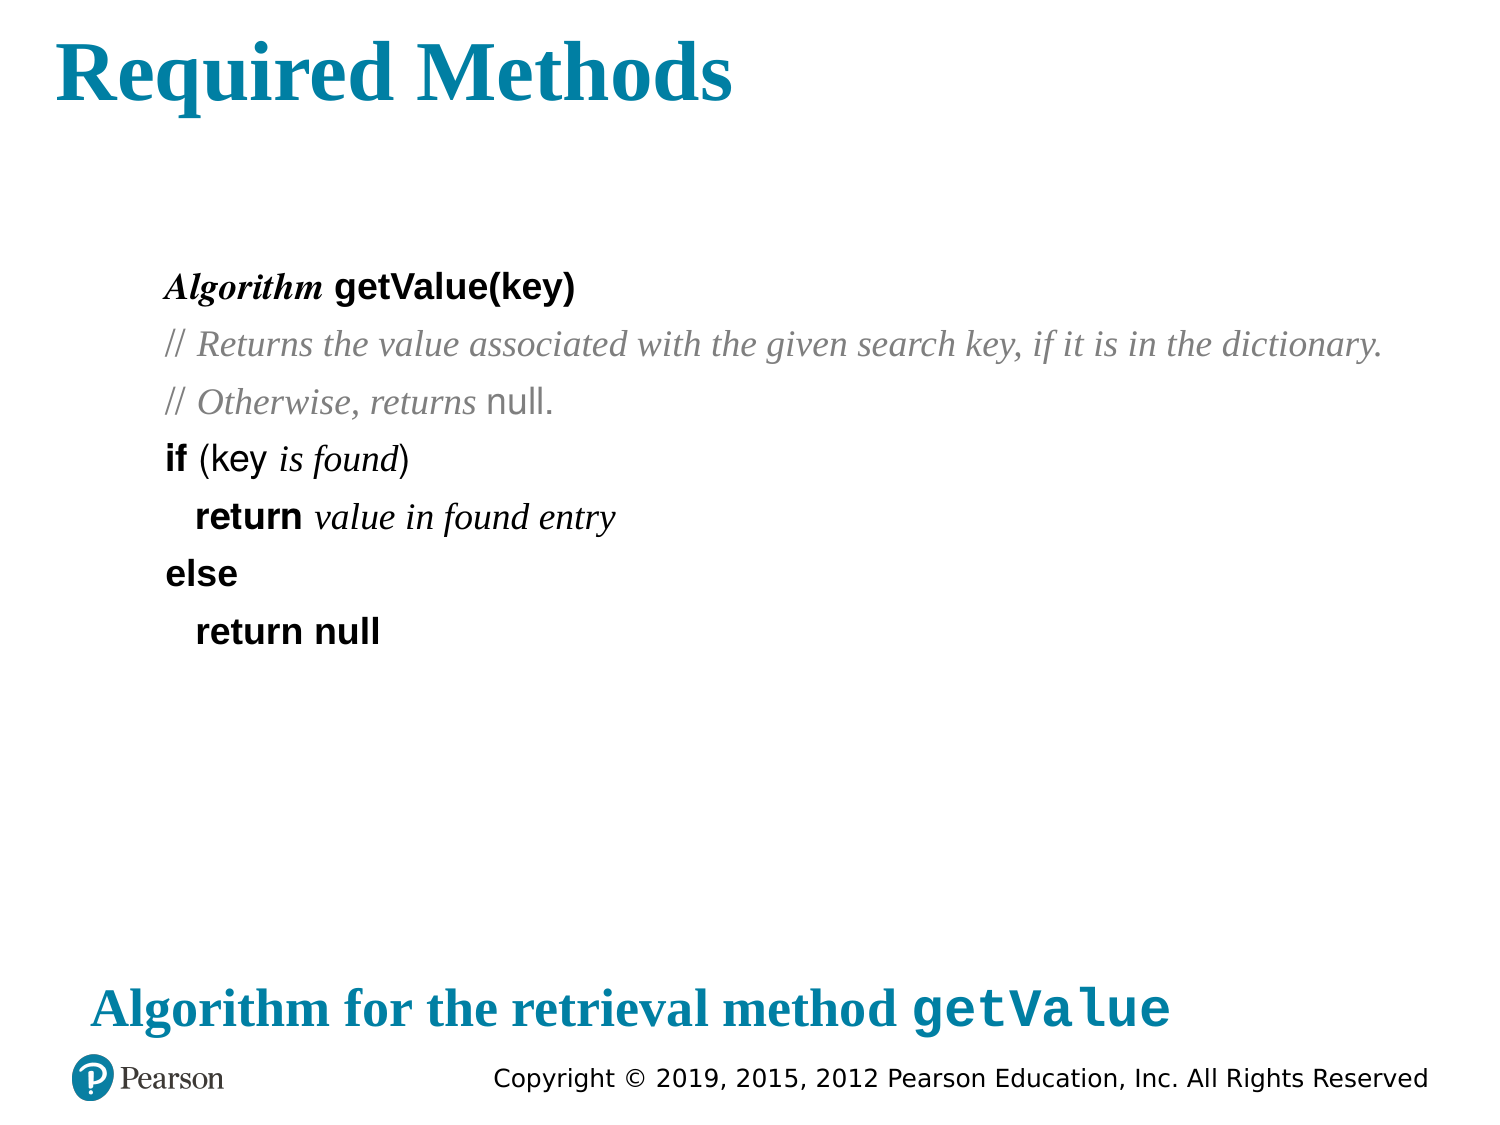

# Required Methods
Algorithm getValue(key)
// Returns the value associated with the given search key, if it is in the dictionary.
// Otherwise, returns null.
if (key is found)
return value in found entry
else
return null
Algorithm for the retrieval method getValue